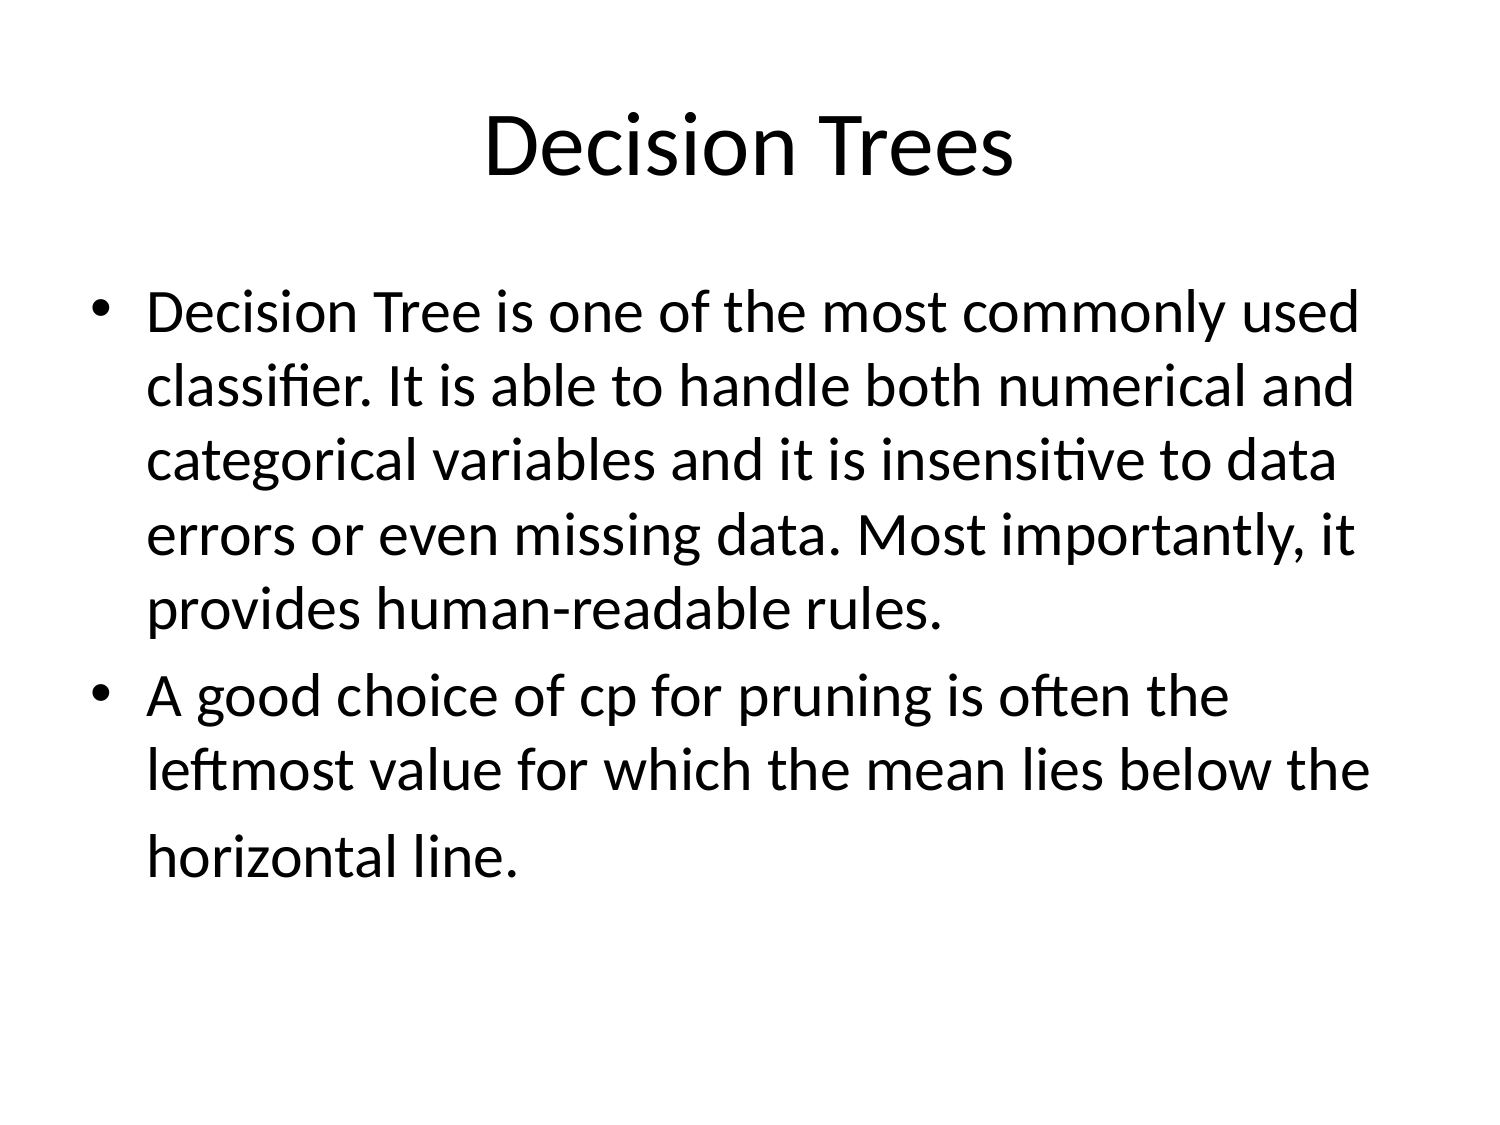

# Decision Trees
Decision Tree is one of the most commonly used classifier. It is able to handle both numerical and categorical variables and it is insensitive to data errors or even missing data. Most importantly, it provides human-readable rules.
A good choice of cp for pruning is often the leftmost value for which the mean lies below the
    horizontal line.